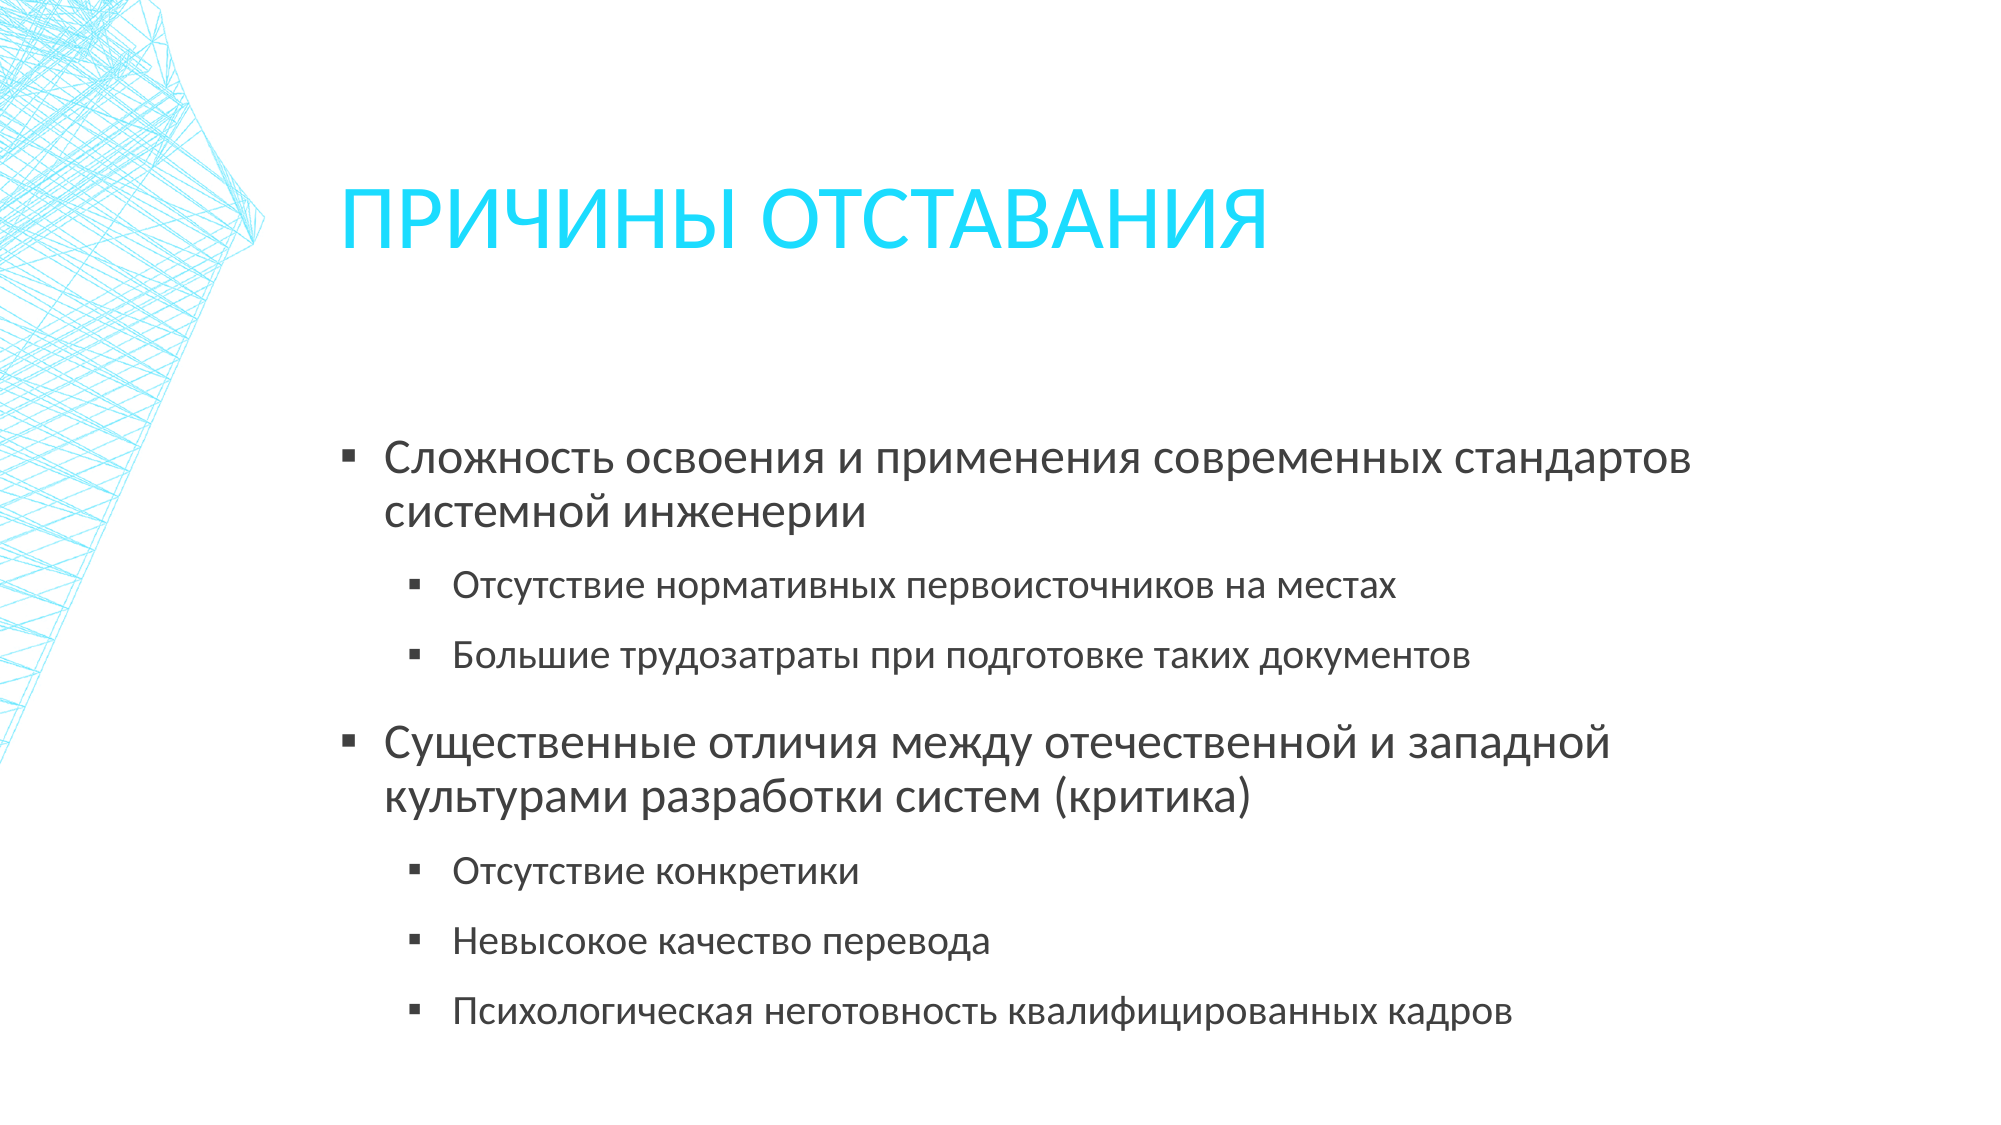

# Причины отставания

Сложность освоения и применения современных стандартов системной инженерии
Отсутствие нормативных первоисточников на местах
Большие трудозатраты при подготовке таких документов
Существенные отличия между отечественной и западной культурами разработки систем (критика)
Отсутствие конкретики
Невысокое качество перевода
Психологическая неготовность квалифицированных кадров